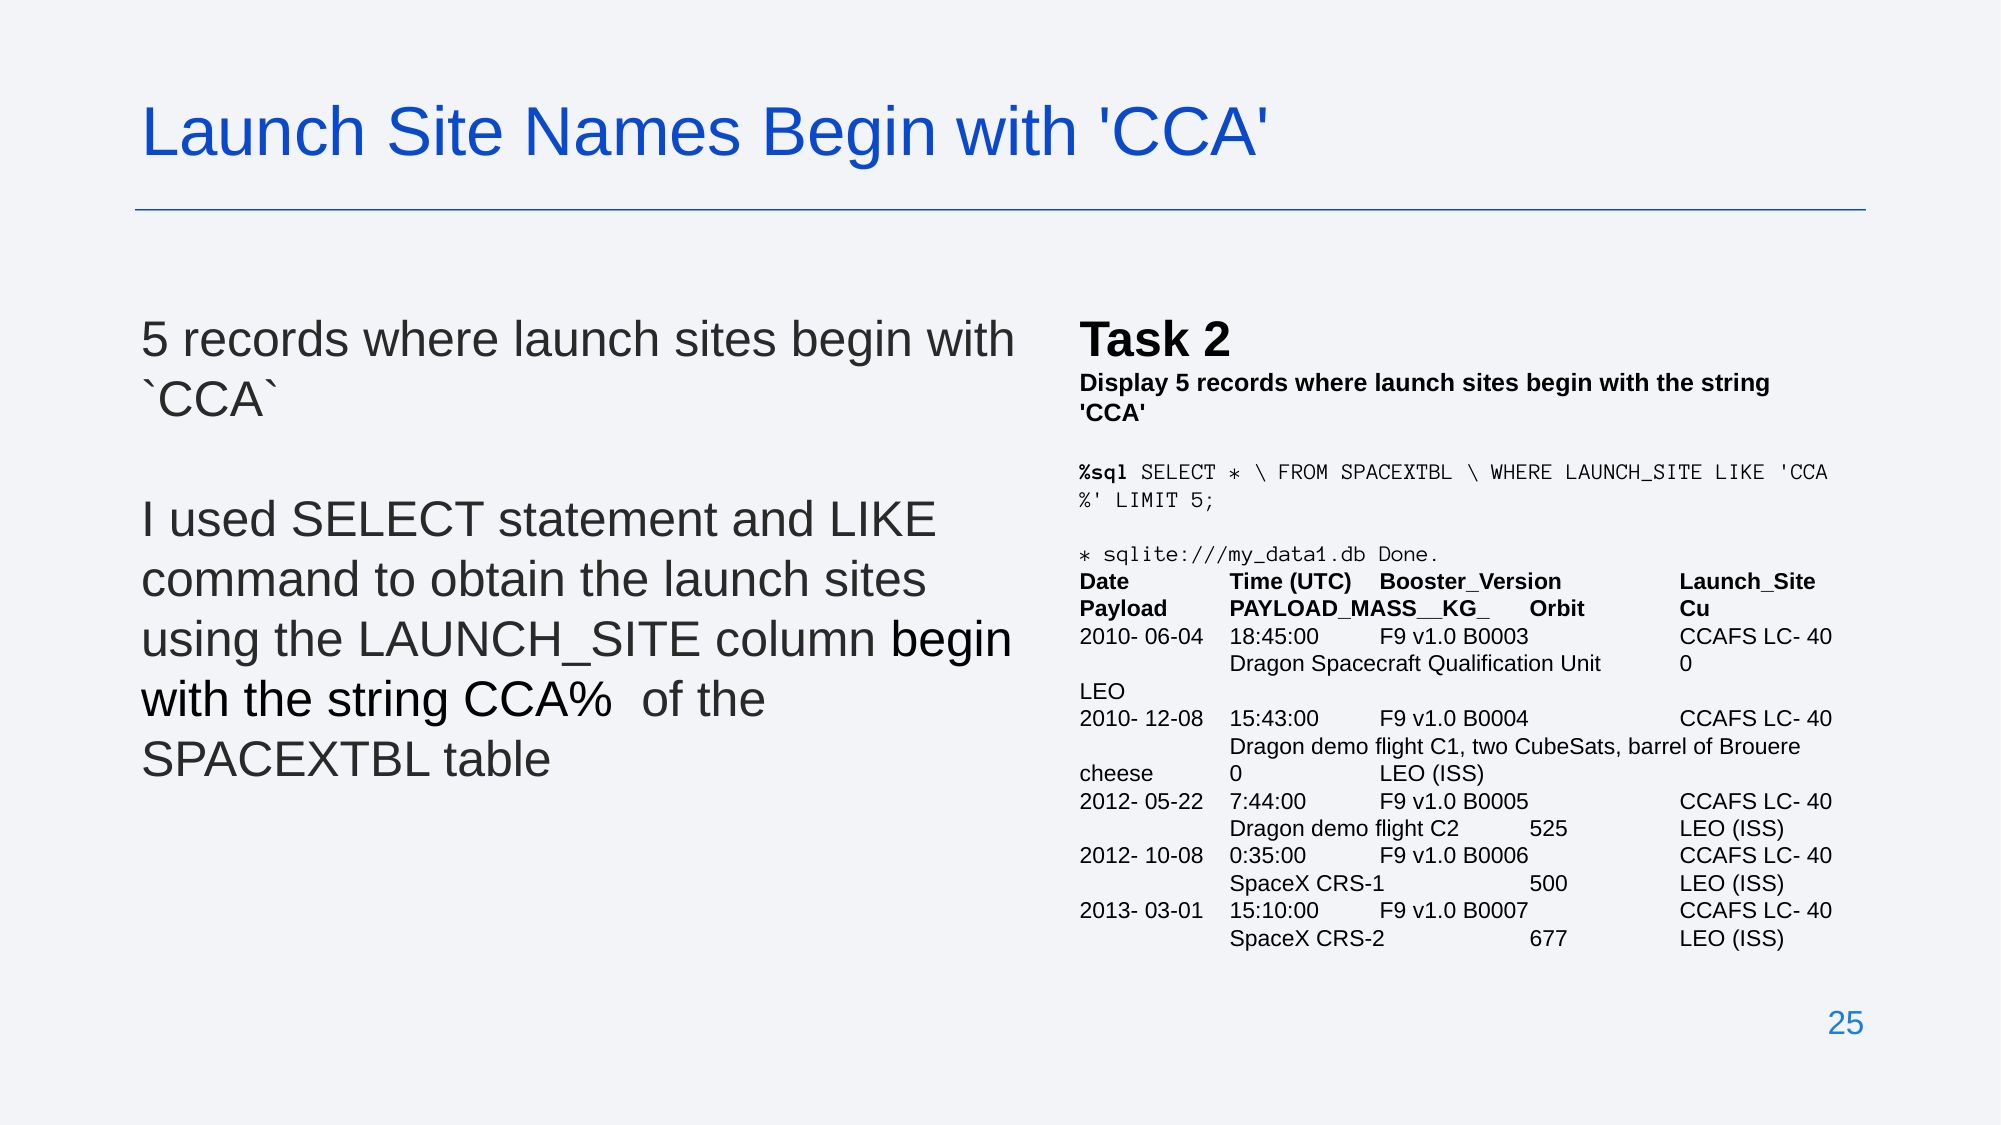

Launch Site Names Begin with 'CCA'
5 records where launch sites begin with `CCA`

I used SELECT statement and LIKE command to obtain the launch sites using the LAUNCH_SITE column begin with the string CCA%  of the SPACEXTBL table

Task 2
Display 5 records where launch sites begin with the string 'CCA'

%sql SELECT * \ FROM SPACEXTBL \ WHERE LAUNCH_SITE LIKE 'CCA%' LIMIT 5;

* sqlite:///my_data1.db Done.
Date 	Time (UTC) 	Booster_Version 	Launch_Site 	Payload 	PAYLOAD_MASS__KG_ 	Orbit 	Cu
2010- 06-04 	18:45:00 	F9 v1.0 B0003 	CCAFS LC- 40 	Dragon Spacecraft Qualification Unit 	0 	LEO
2010- 12-08 	15:43:00 	F9 v1.0 B0004 	CCAFS LC- 40 	Dragon demo flight C1, two CubeSats, barrel of Brouere cheese 	0 	LEO (ISS)
2012- 05-22 	7:44:00 	F9 v1.0 B0005 	CCAFS LC- 40 	Dragon demo flight C2 	525 	LEO (ISS)
2012- 10-08 	0:35:00 	F9 v1.0 B0006 	CCAFS LC- 40 	SpaceX CRS-1 	500 	LEO (ISS)
2013- 03-01 	15:10:00 	F9 v1.0 B0007 	CCAFS LC- 40 	SpaceX CRS-2 	677 	LEO (ISS)
25